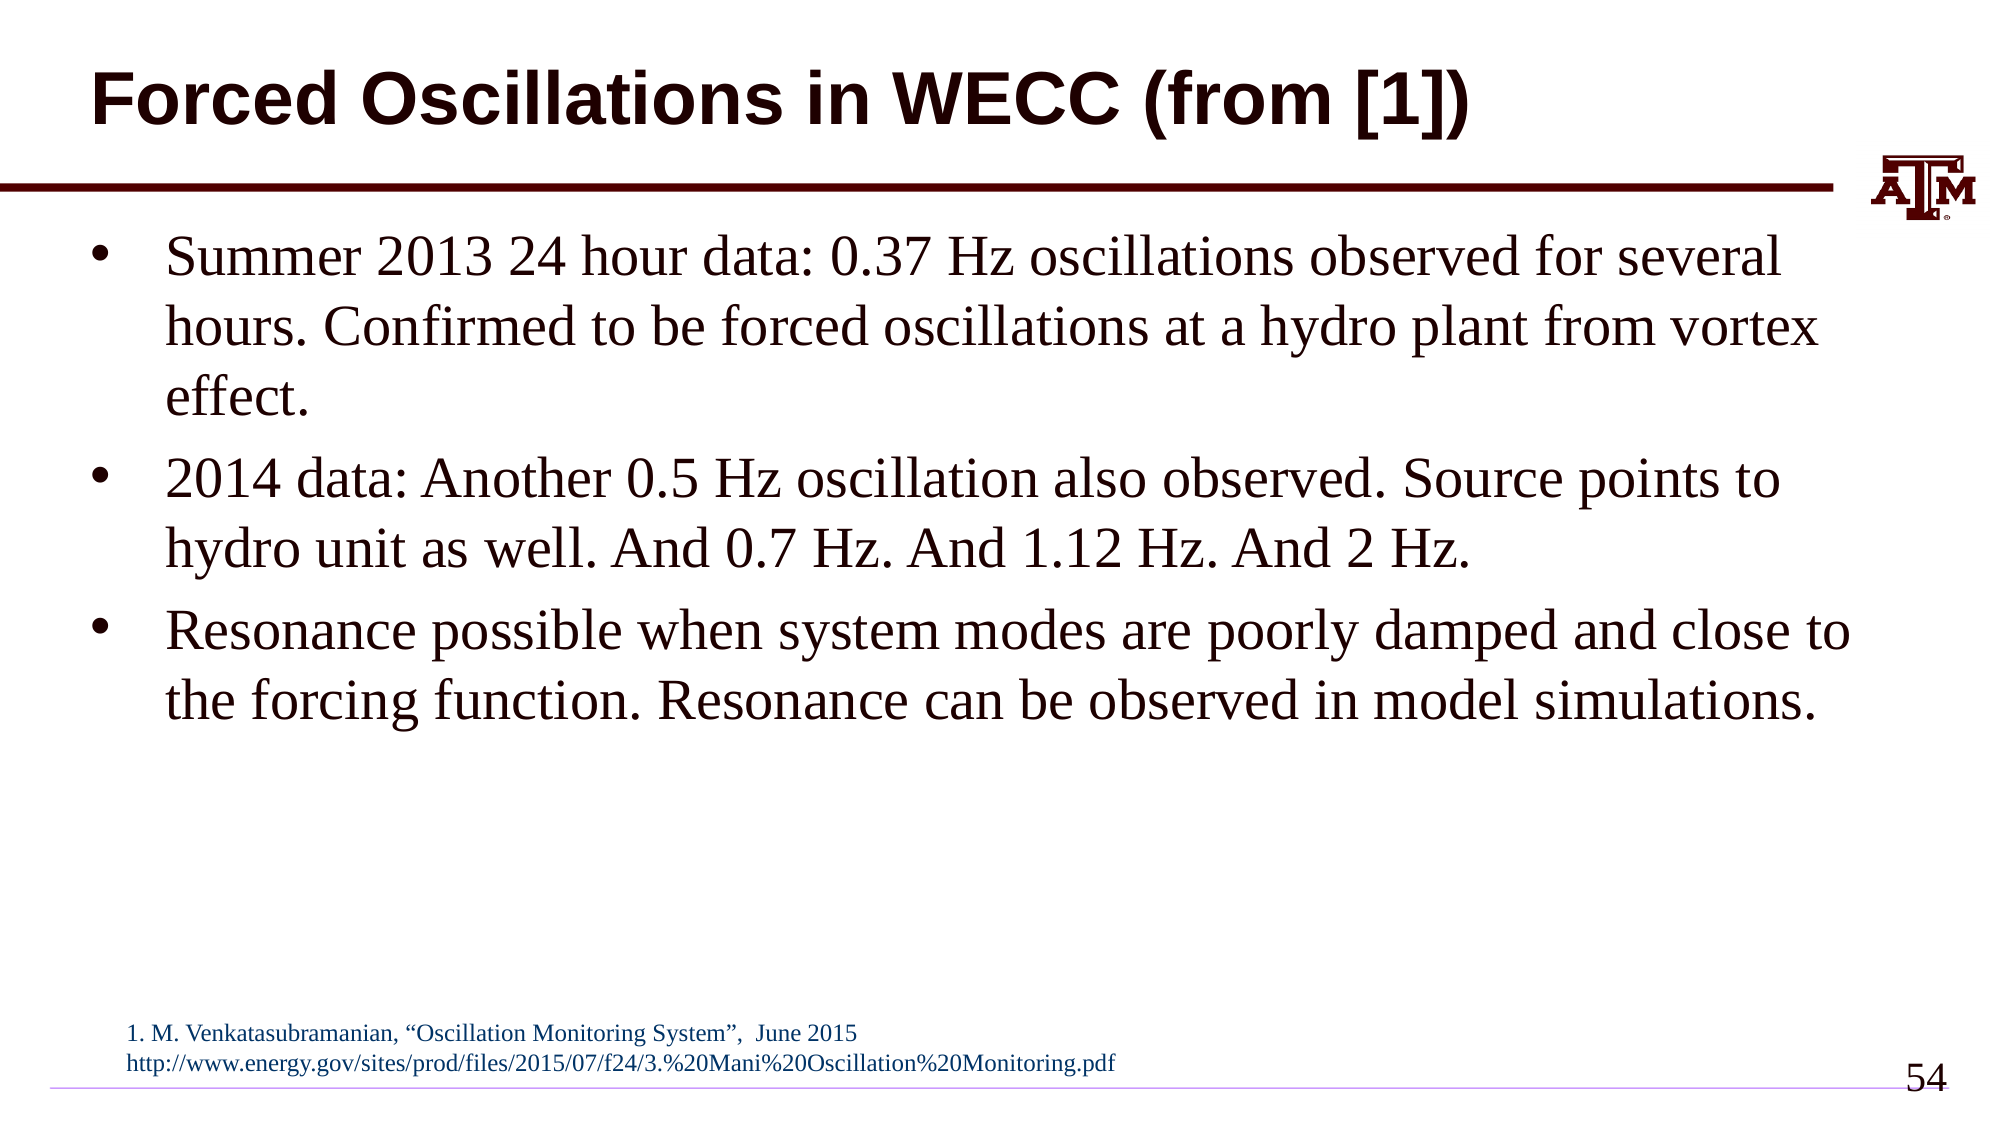

# Forced Oscillations in WECC (from [1])
Summer 2013 24 hour data: 0.37 Hz oscillations observed for several hours. Confirmed to be forced oscillations at a hydro plant from vortex effect.
2014 data: Another 0.5 Hz oscillation also observed. Source points to hydro unit as well. And 0.7 Hz. And 1.12 Hz. And 2 Hz.
Resonance possible when system modes are poorly damped and close to the forcing function. Resonance can be observed in model simulations.

1. M. Venkatasubramanian, “Oscillation Monitoring System”,  June 2015
http://www.energy.gov/sites/prod/files/2015/07/f24/3.%20Mani%20Oscillation%20Monitoring.pdf
54